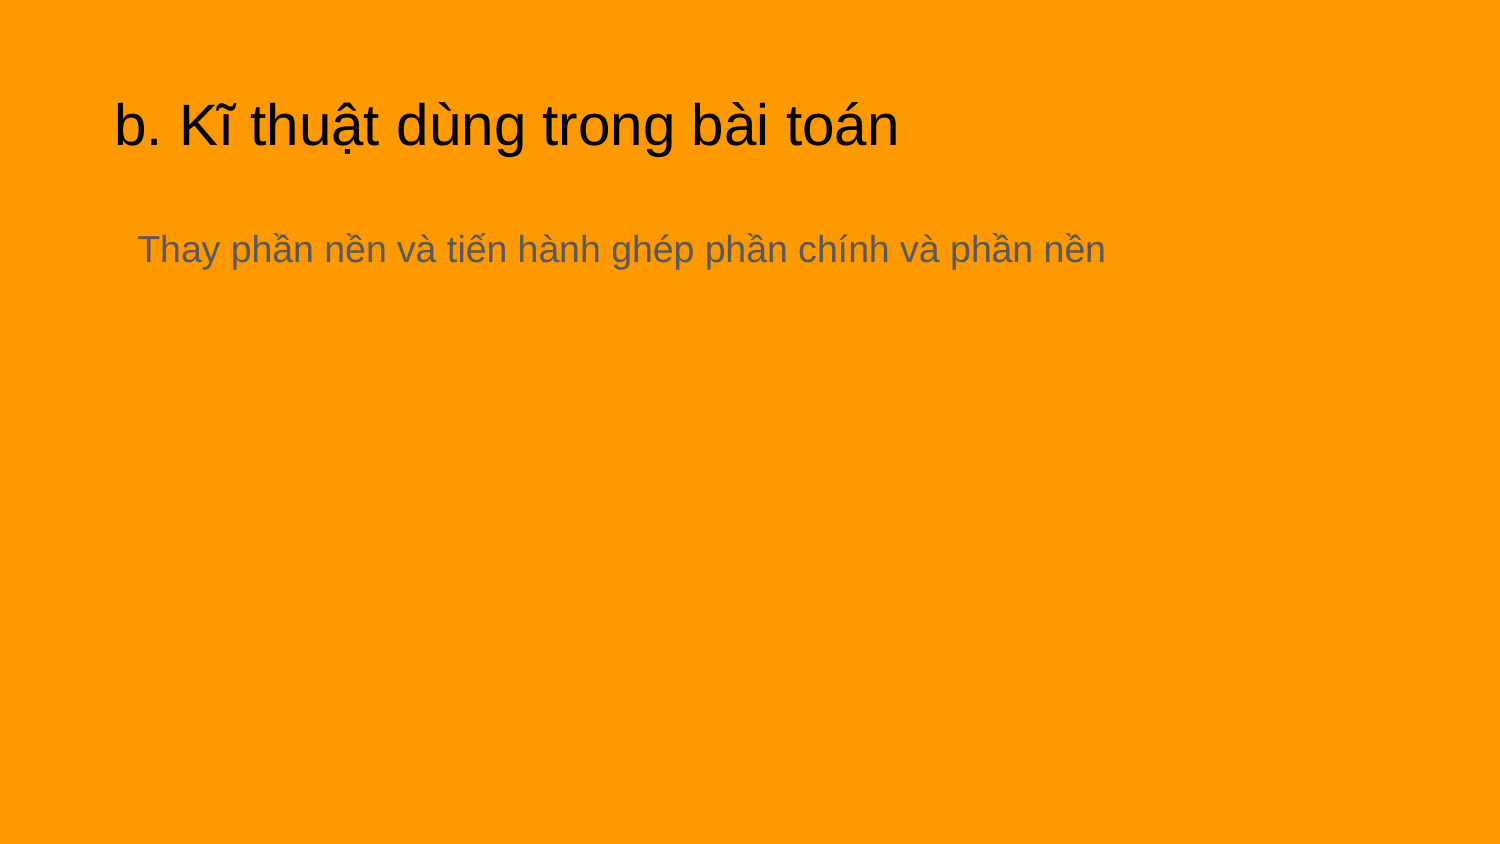

# b. Kĩ thuật dùng trong bài toán
Thay phần nền và tiến hành ghép phần chính và phần nền